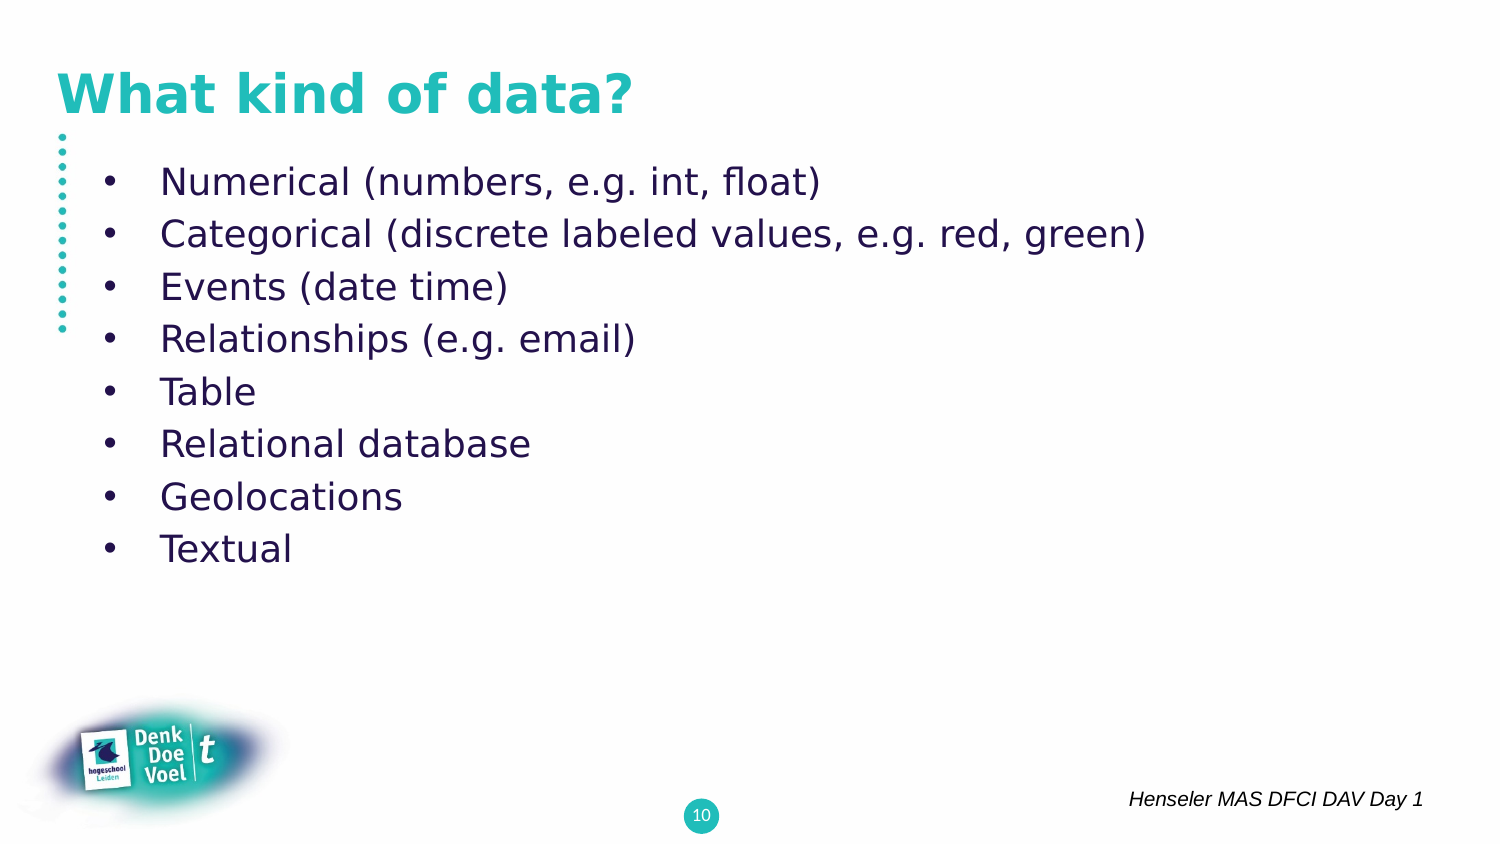

# What kind of data?
Numerical (numbers, e.g. int, float)
Categorical (discrete labeled values, e.g. red, green)
Events (date time)
Relationships (e.g. email)
Table
Relational database
Geolocations
Textual